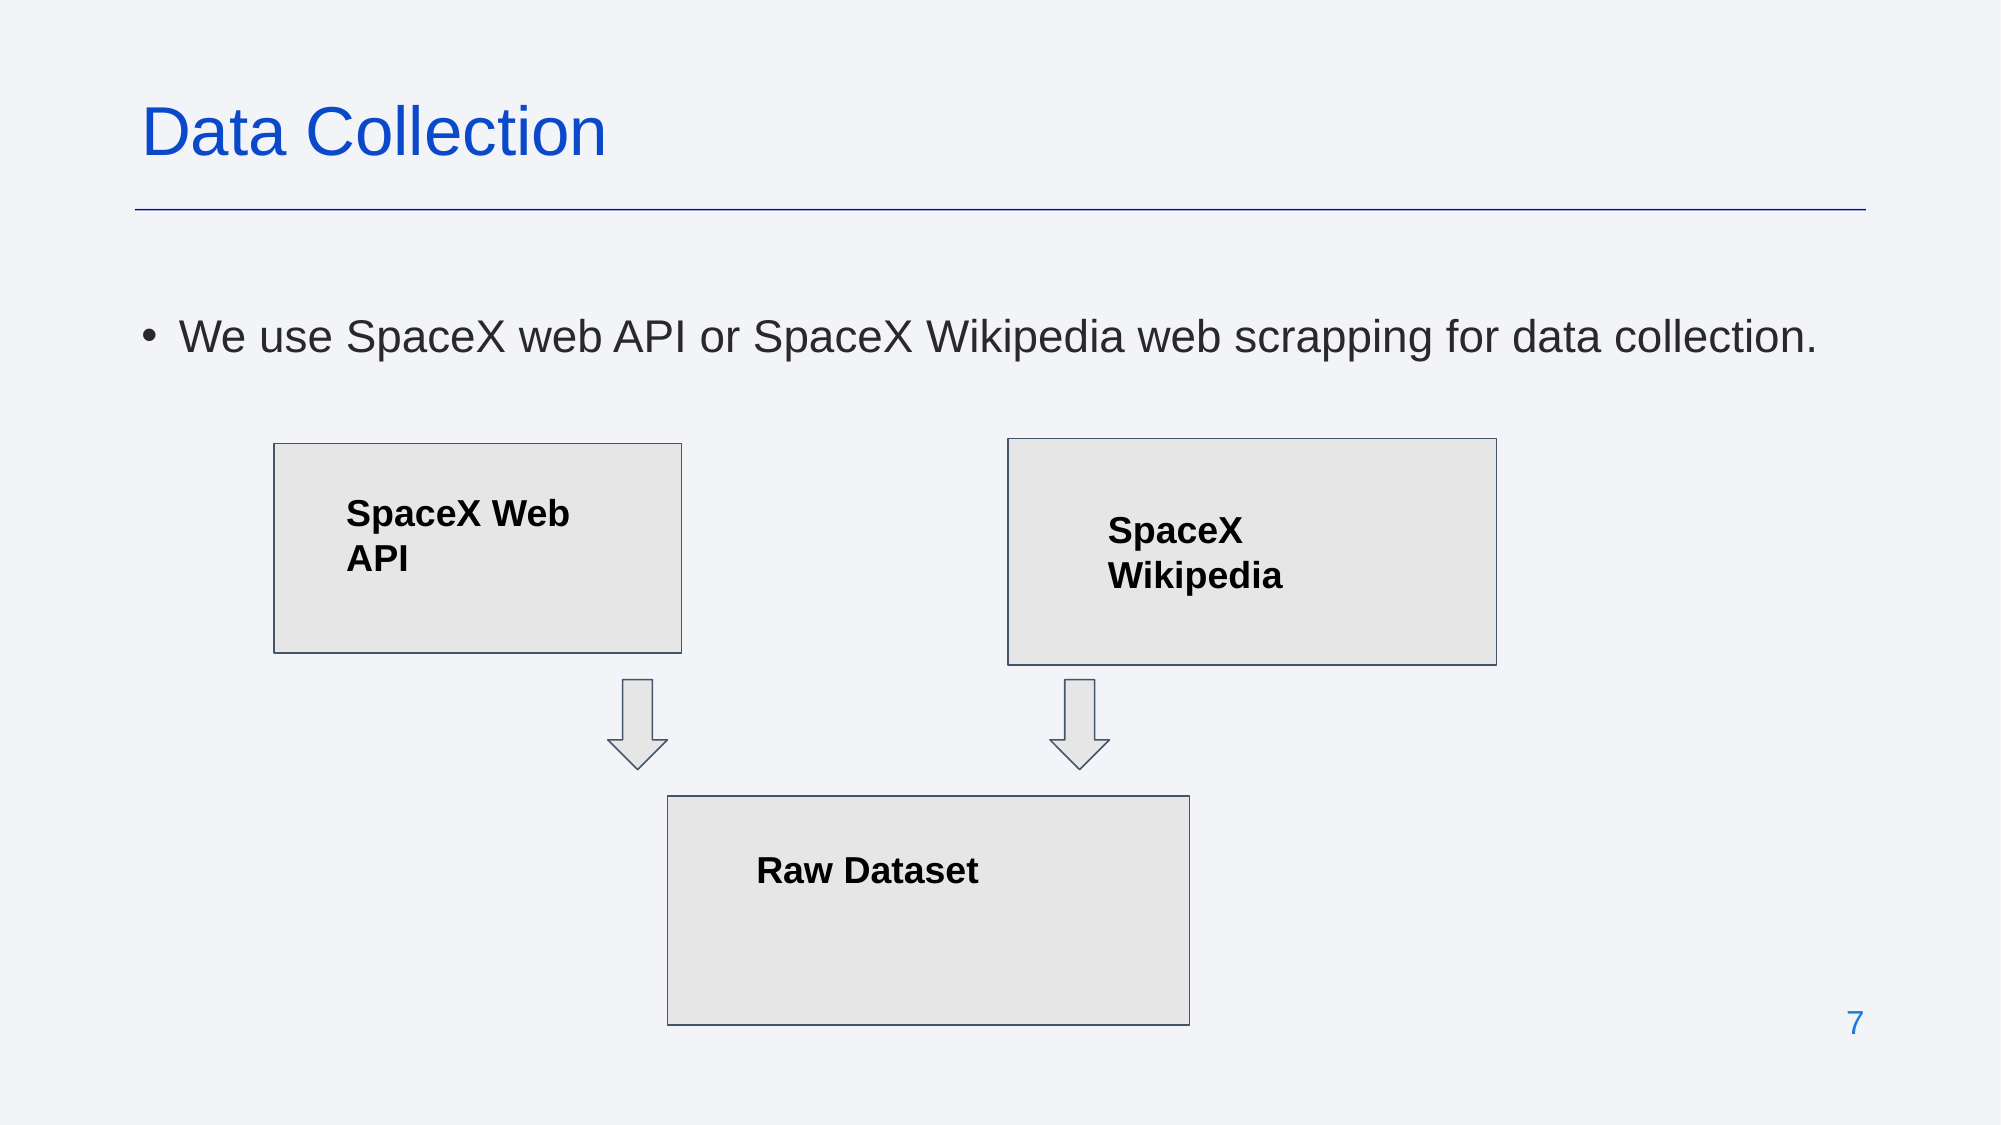

Data Collection
We use SpaceX web API or SpaceX Wikipedia web scrapping for data collection.

SpaceX Web API
SpaceX Wikipedia

Raw Dataset
7